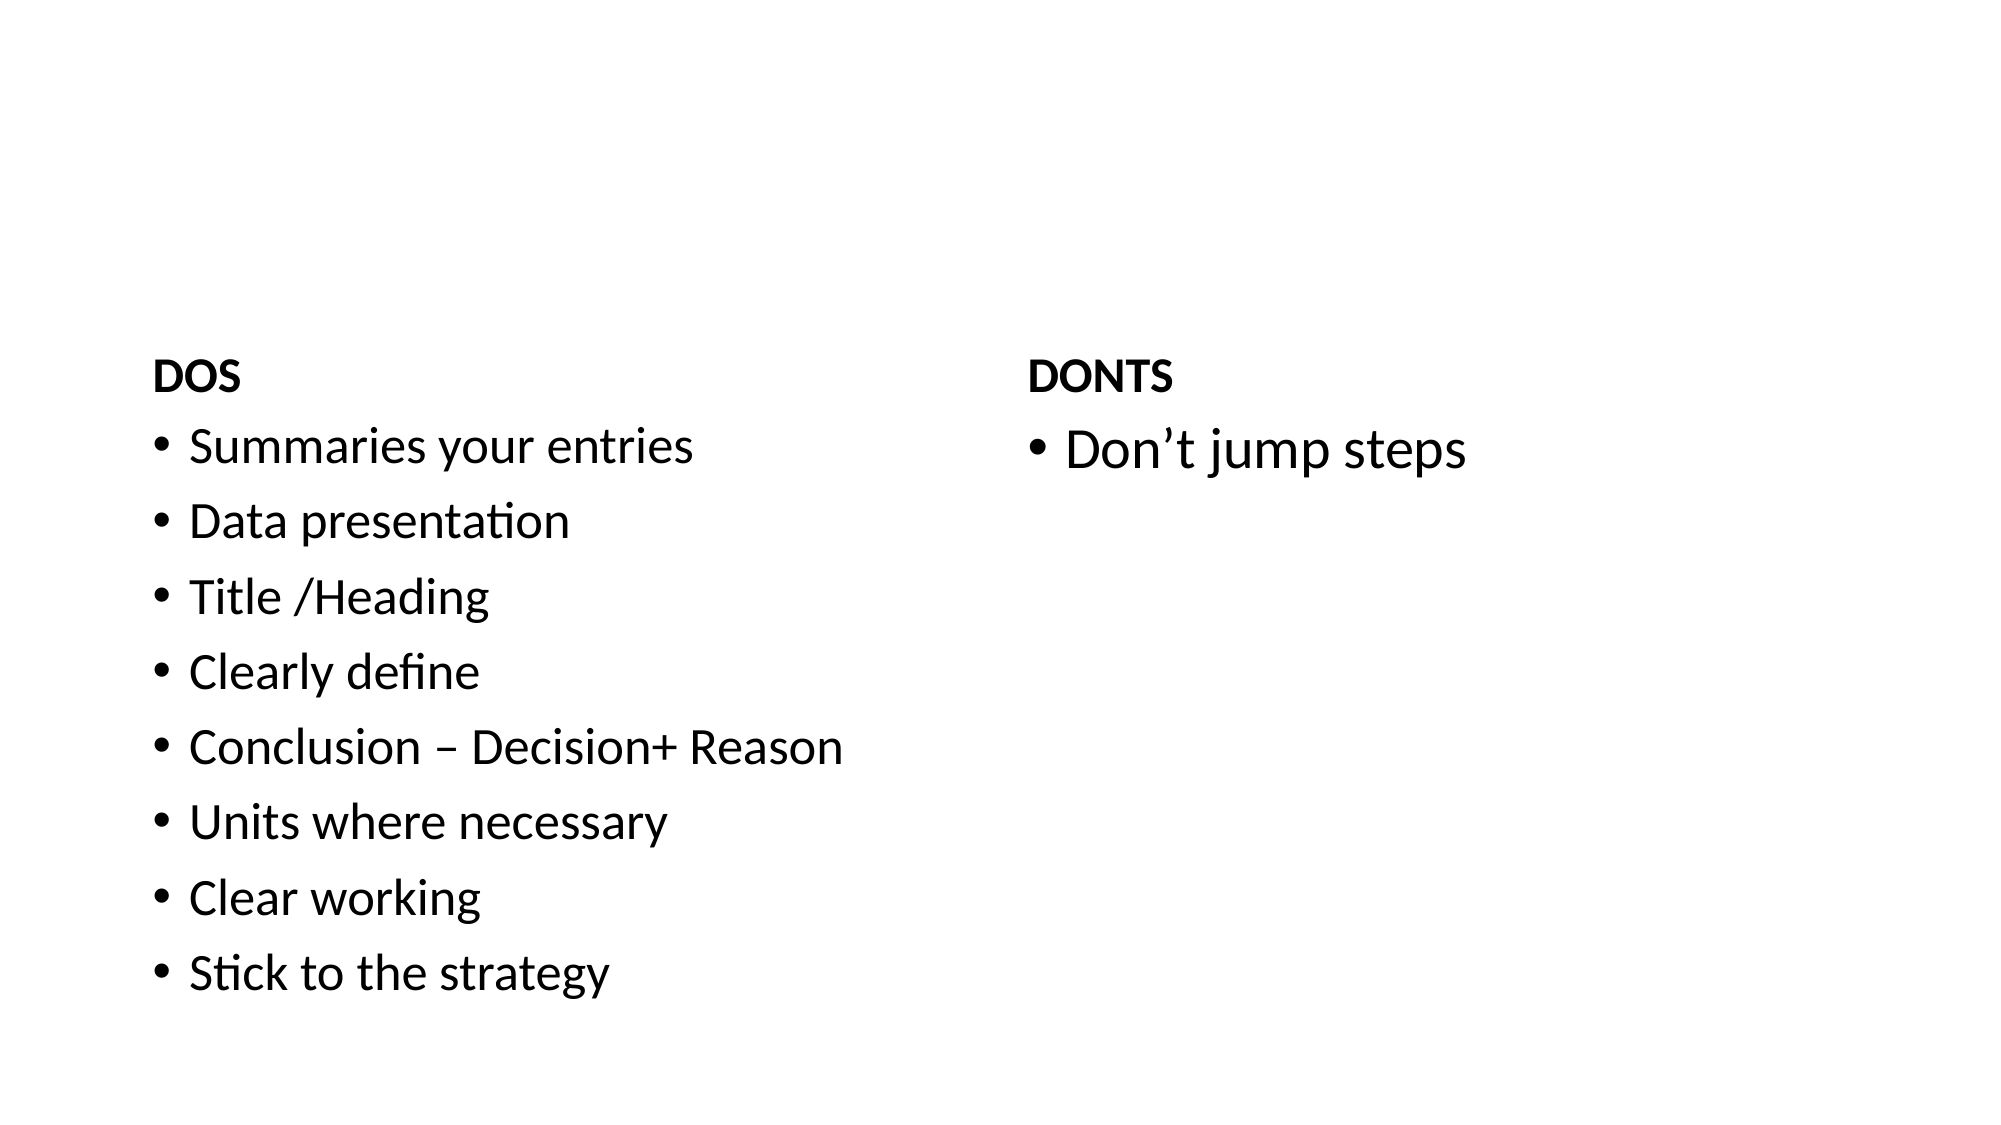

#
DOS
DONTS
Summaries your entries
Data presentation
Title /Heading
Clearly define
Conclusion – Decision+ Reason
Units where necessary
Clear working
Stick to the strategy
Don’t jump steps